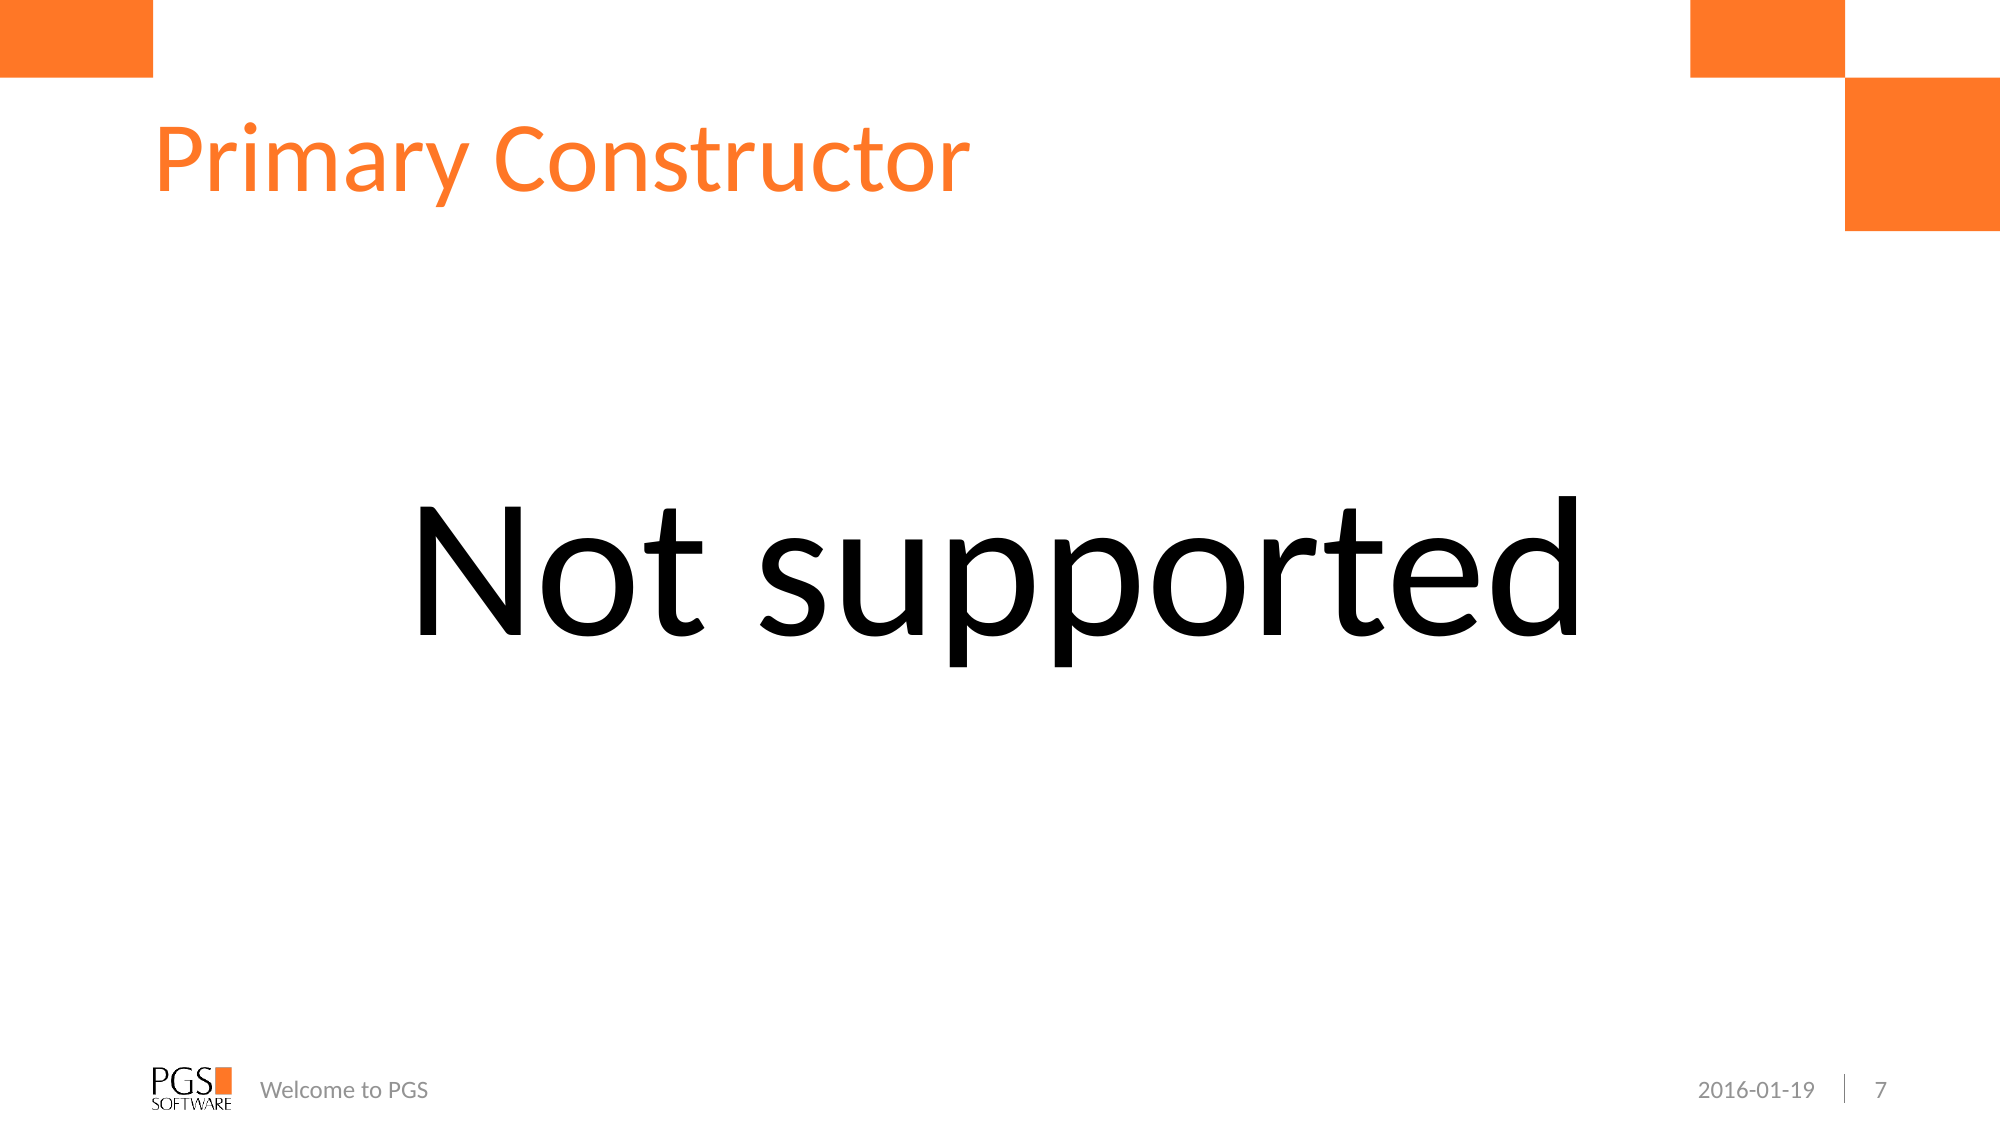

# Primary Constructor
Not supported
Welcome to PGS
2016-01-19
7